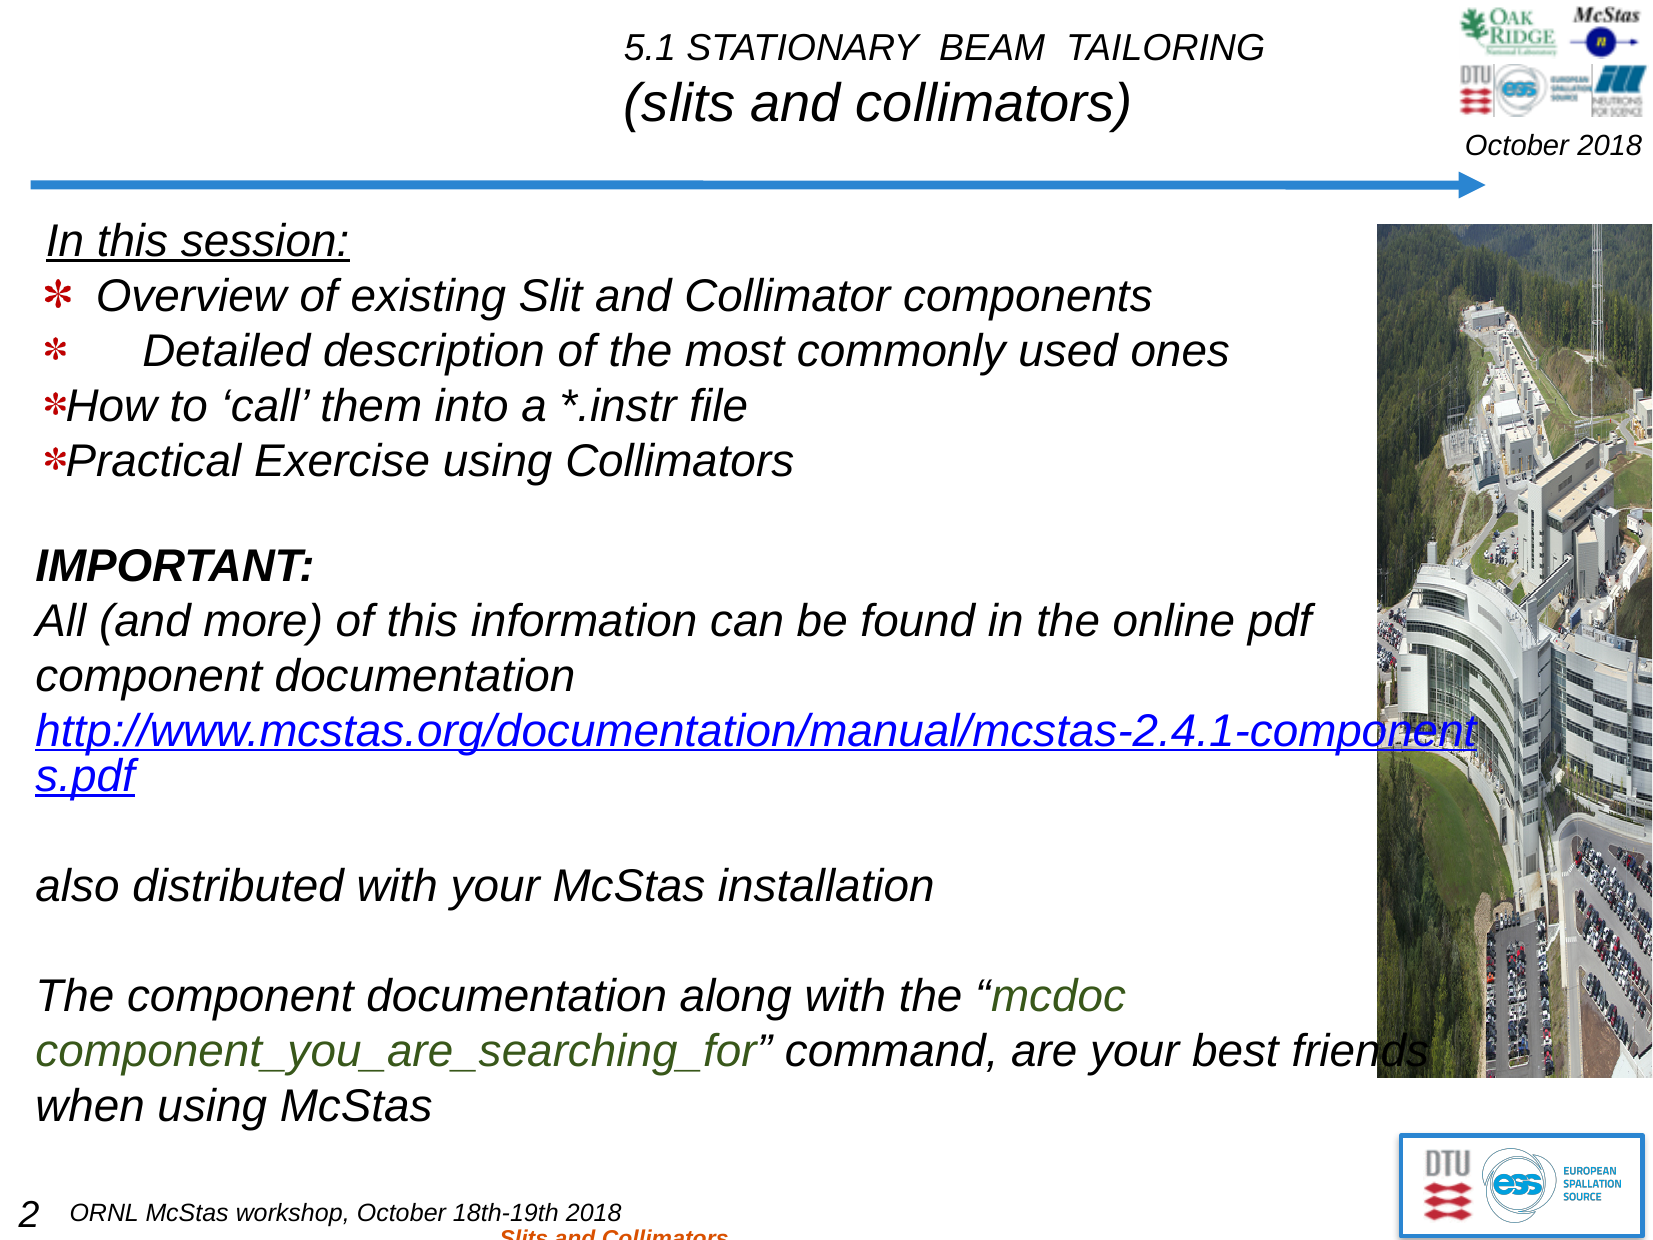

5.1 STATIONARY  BEAM  TAILORING
(slits and collimators)
In this session:
  Overview of existing Slit and Collimator components
      Detailed description of the most commonly used ones
How to ‘call’ them into a *.instr file
Practical Exercise using Collimators
IMPORTANT:
All (and more) of this information can be found in the online pdf component documentation
http://www.mcstas.org/documentation/manual/mcstas-2.4.1-components.pdf

also distributed with your McStas installation

The component documentation along with the “mcdoc component_you_are_searching_for” command, are your best friends when using McStas
2
Slits and Collimators